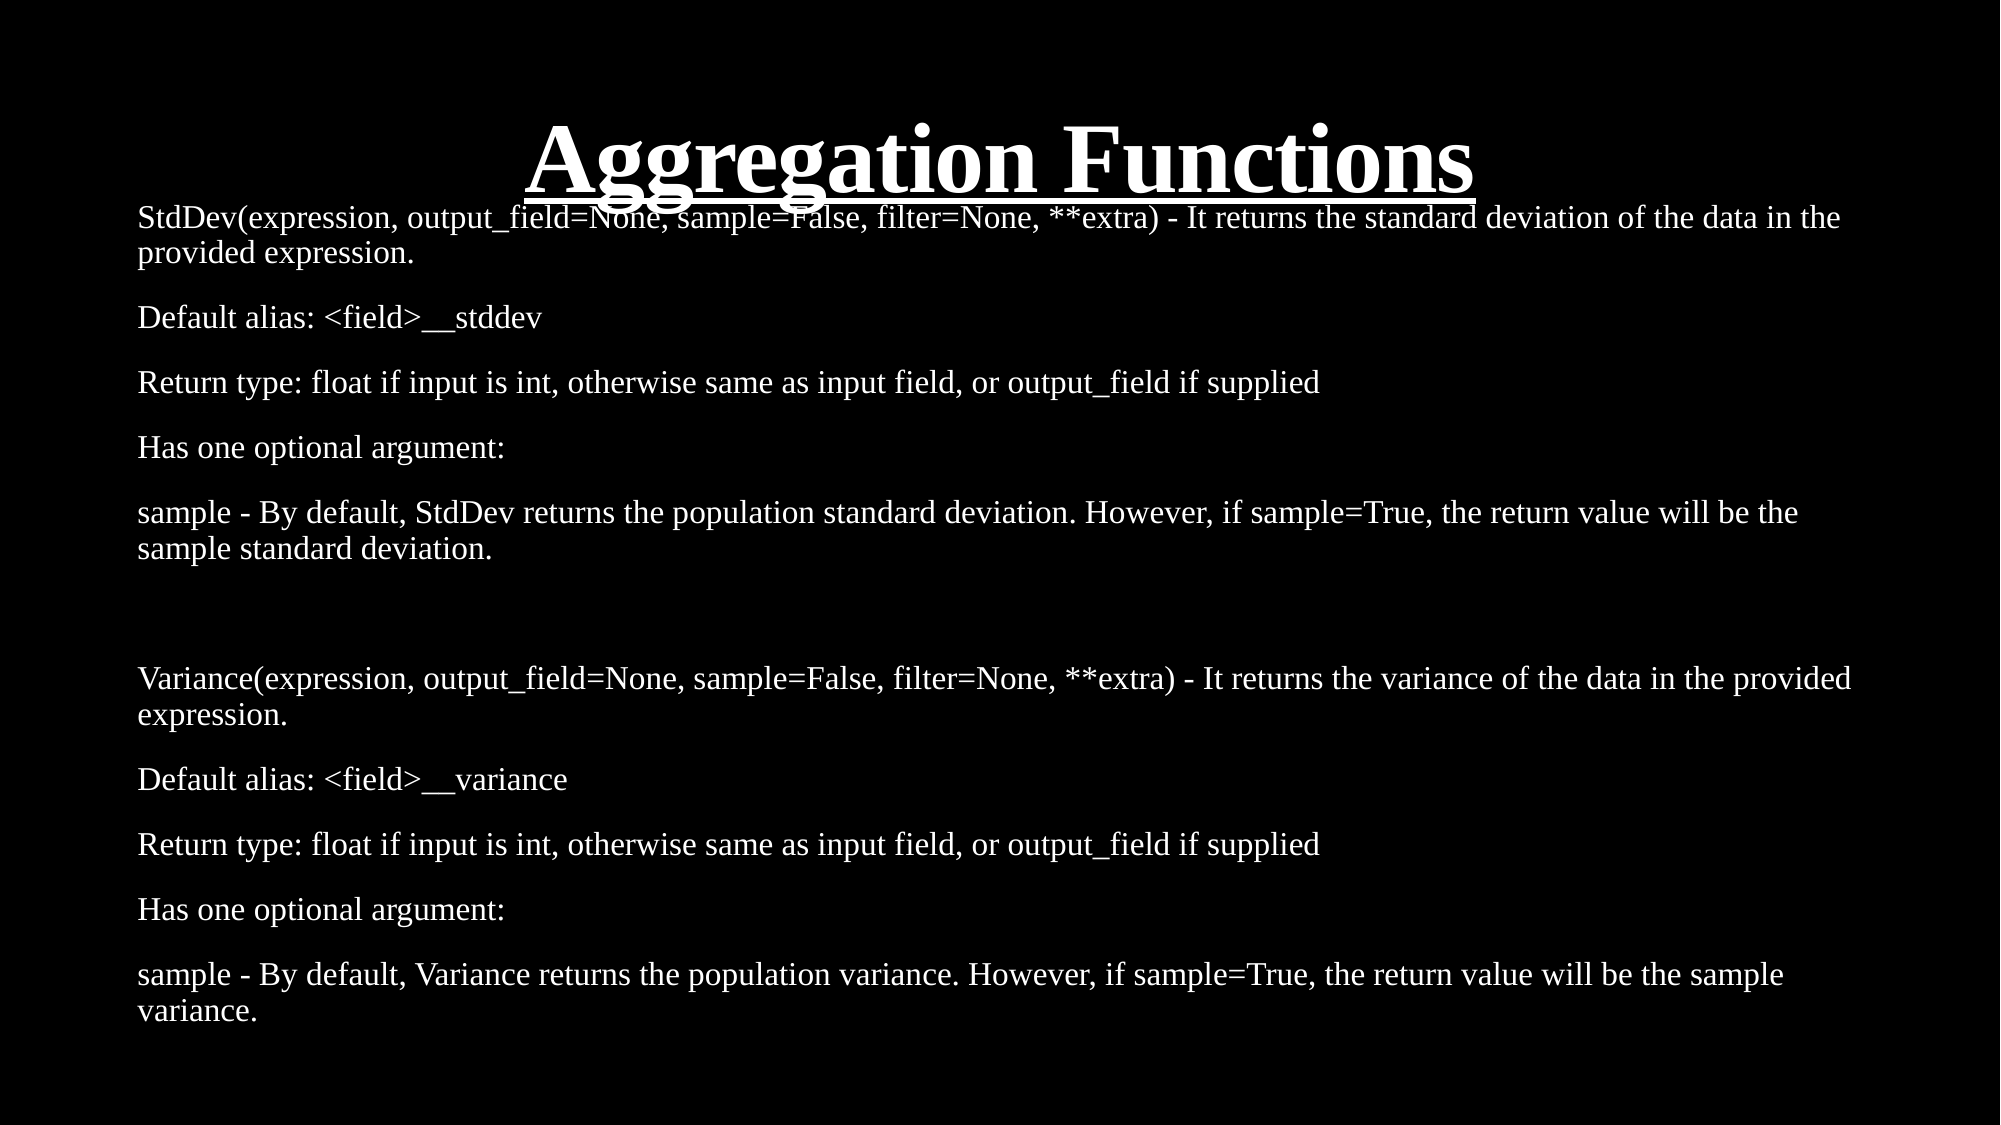

# Aggregation Functions
StdDev(expression, output_field=None, sample=False, filter=None, **extra) - It returns the standard deviation of the data in the provided expression.
Default alias: <field>__stddev
Return type: float if input is int, otherwise same as input field, or output_field if supplied
Has one optional argument:
sample - By default, StdDev returns the population standard deviation. However, if sample=True, the return value will be the sample standard deviation.

Variance(expression, output_field=None, sample=False, filter=None, **extra) - It returns the variance of the data in the provided expression.
Default alias: <field>__variance
Return type: float if input is int, otherwise same as input field, or output_field if supplied
Has one optional argument:
sample - By default, Variance returns the population variance. However, if sample=True, the return value will be the sample variance.